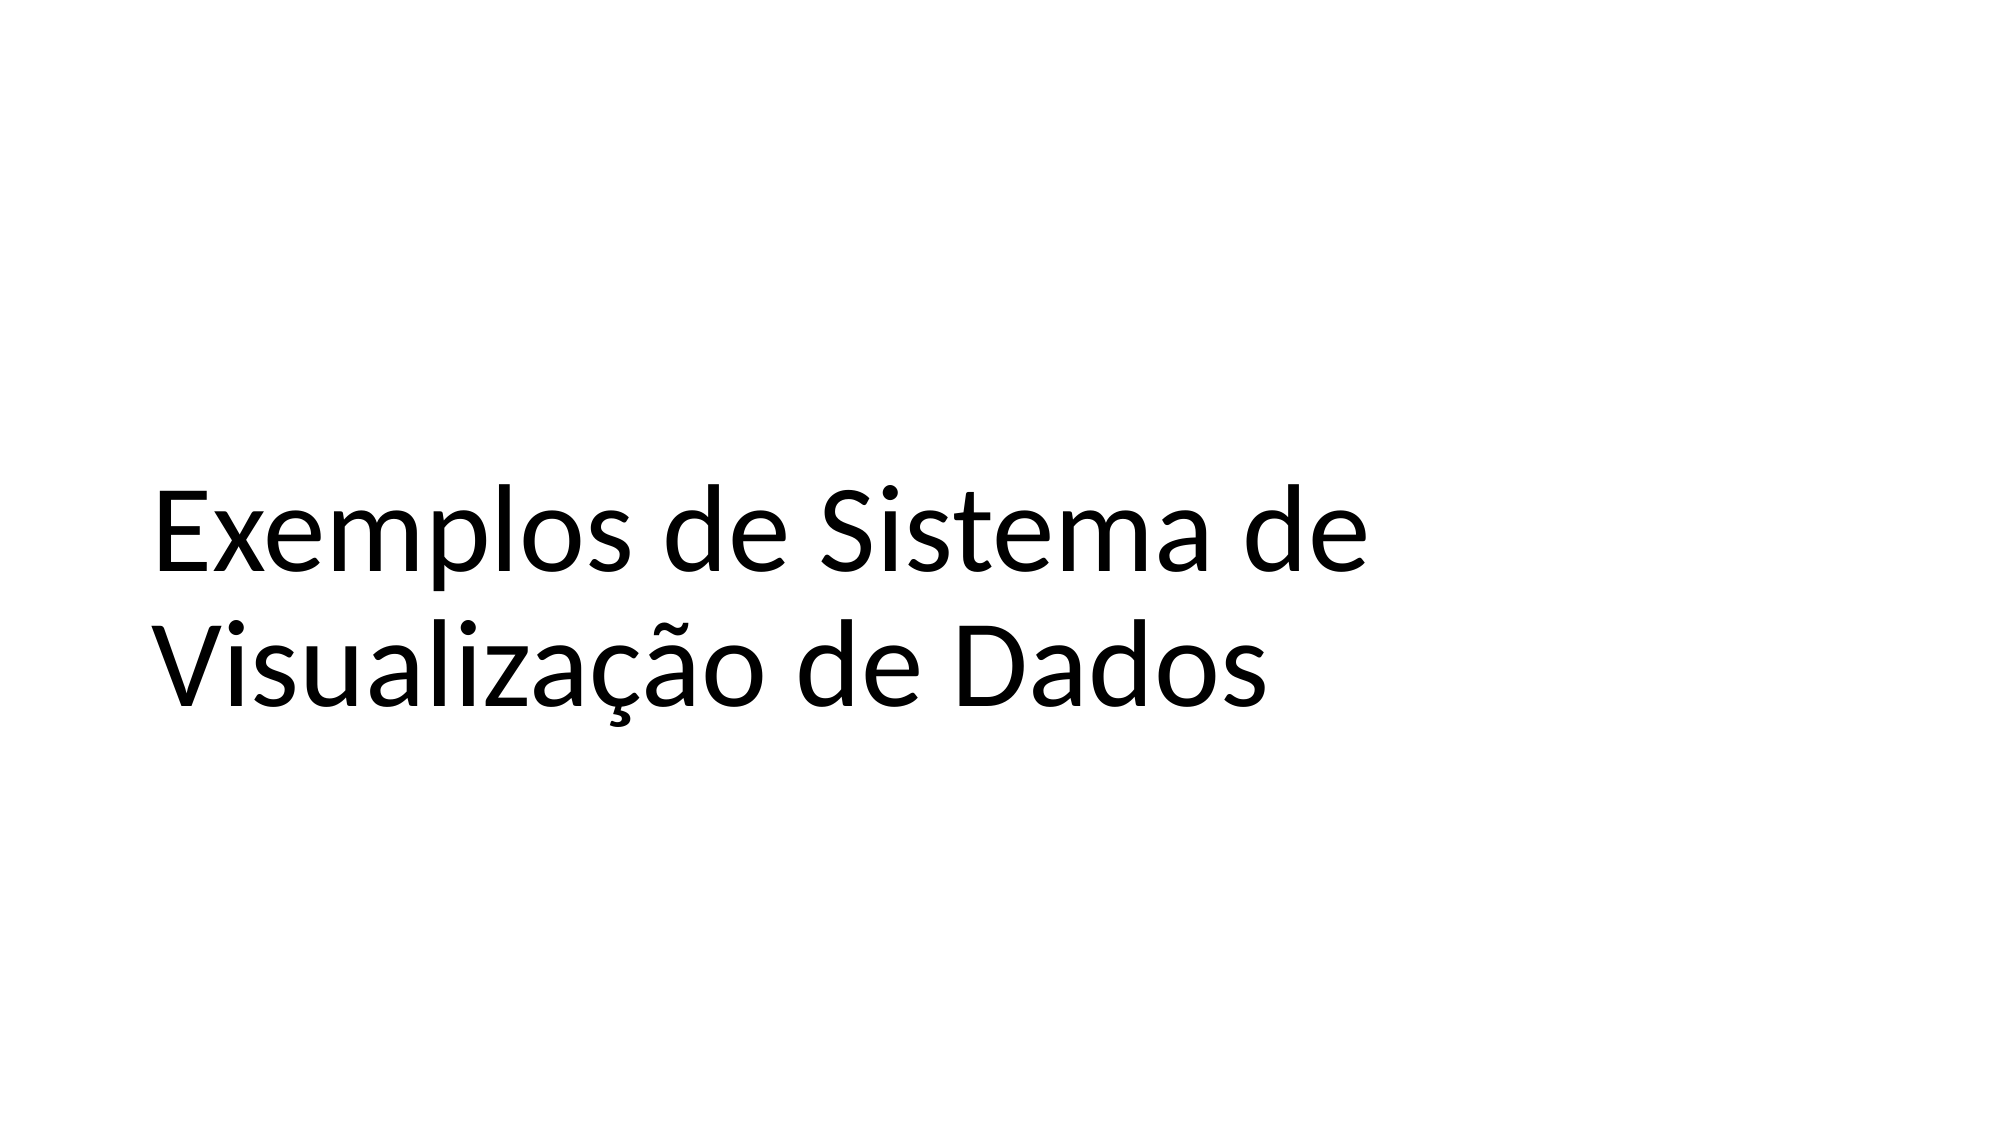

# Exemplos de Sistema de Visualização de Dados